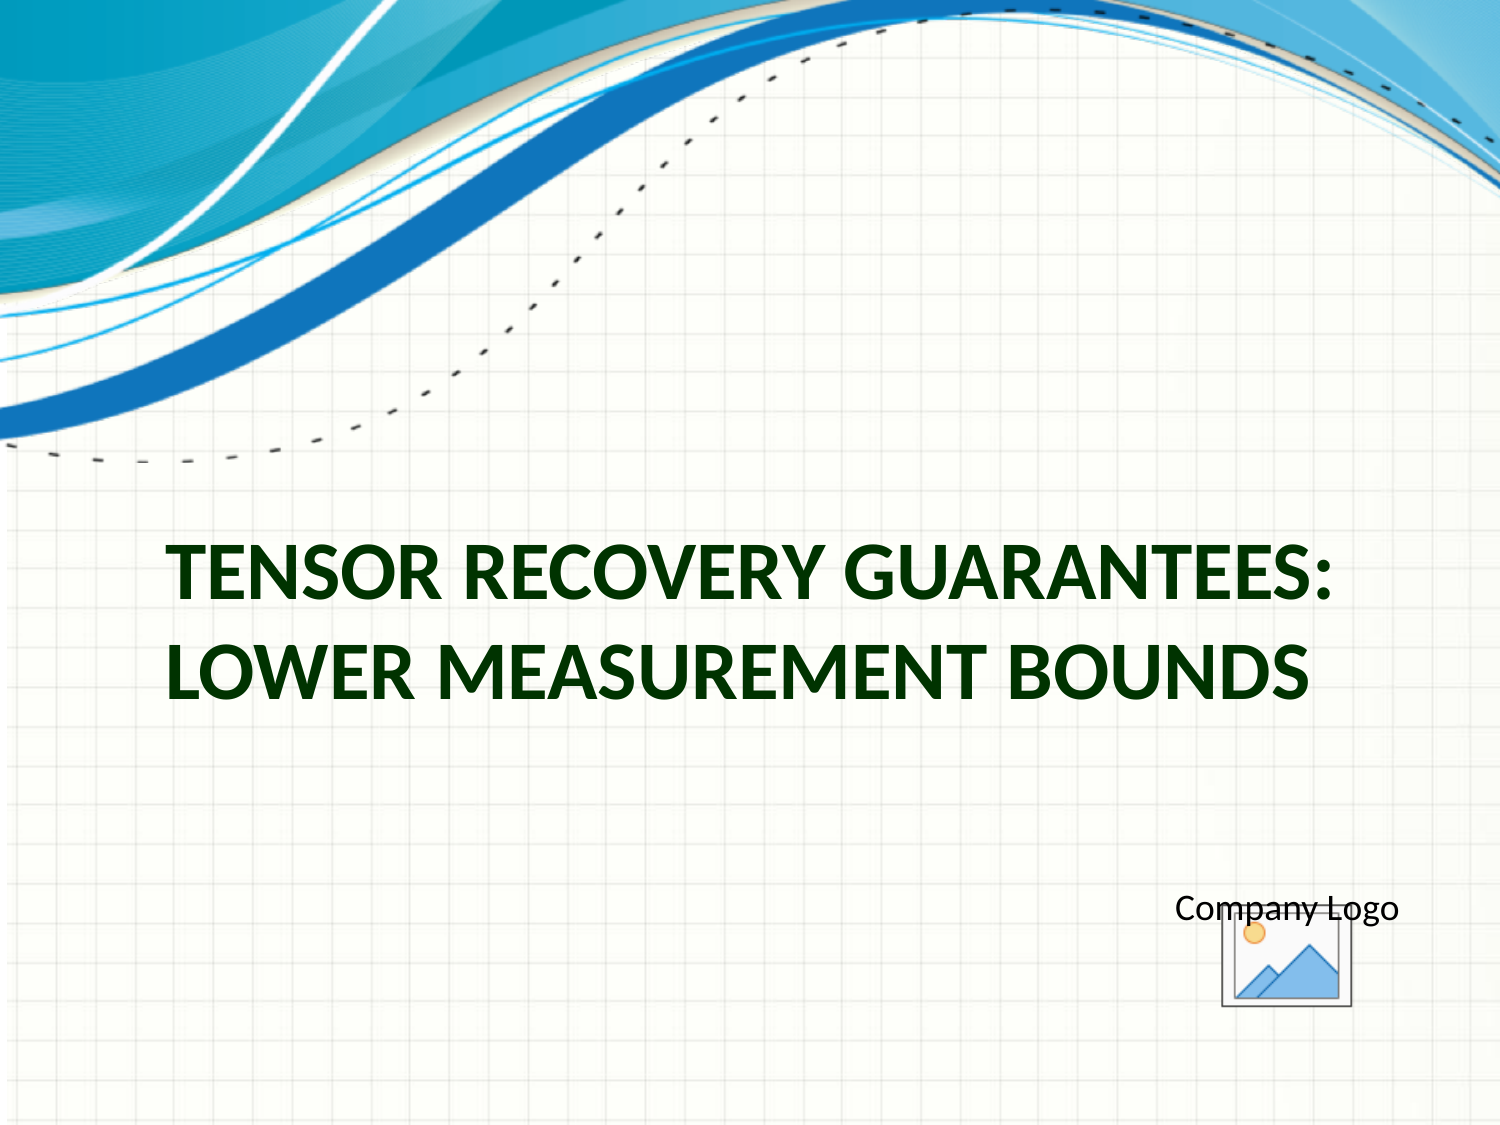

# Tensor Recovery Guarantees: Lower Measurement Bounds